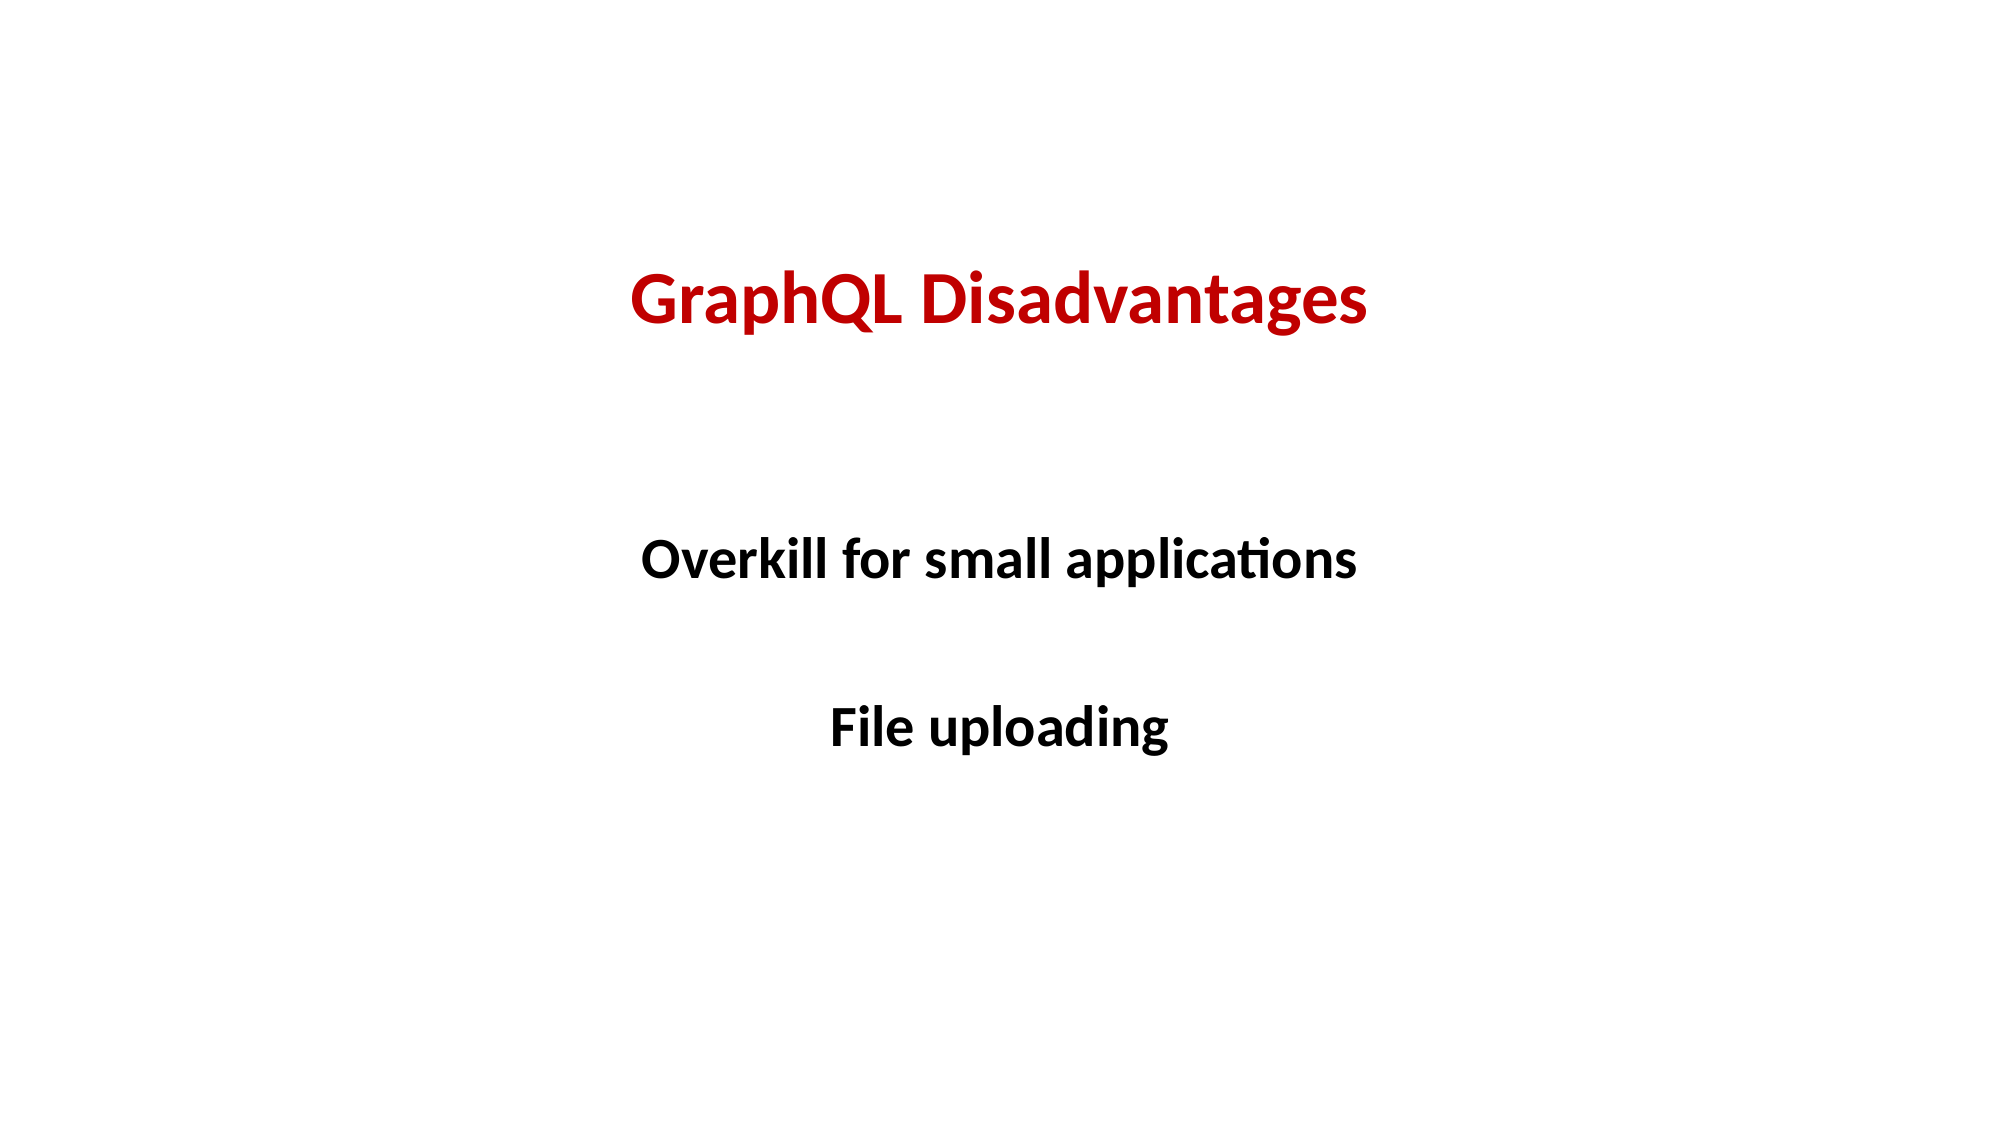

GraphQL Disadvantages

Overkill for small applications

File uploading